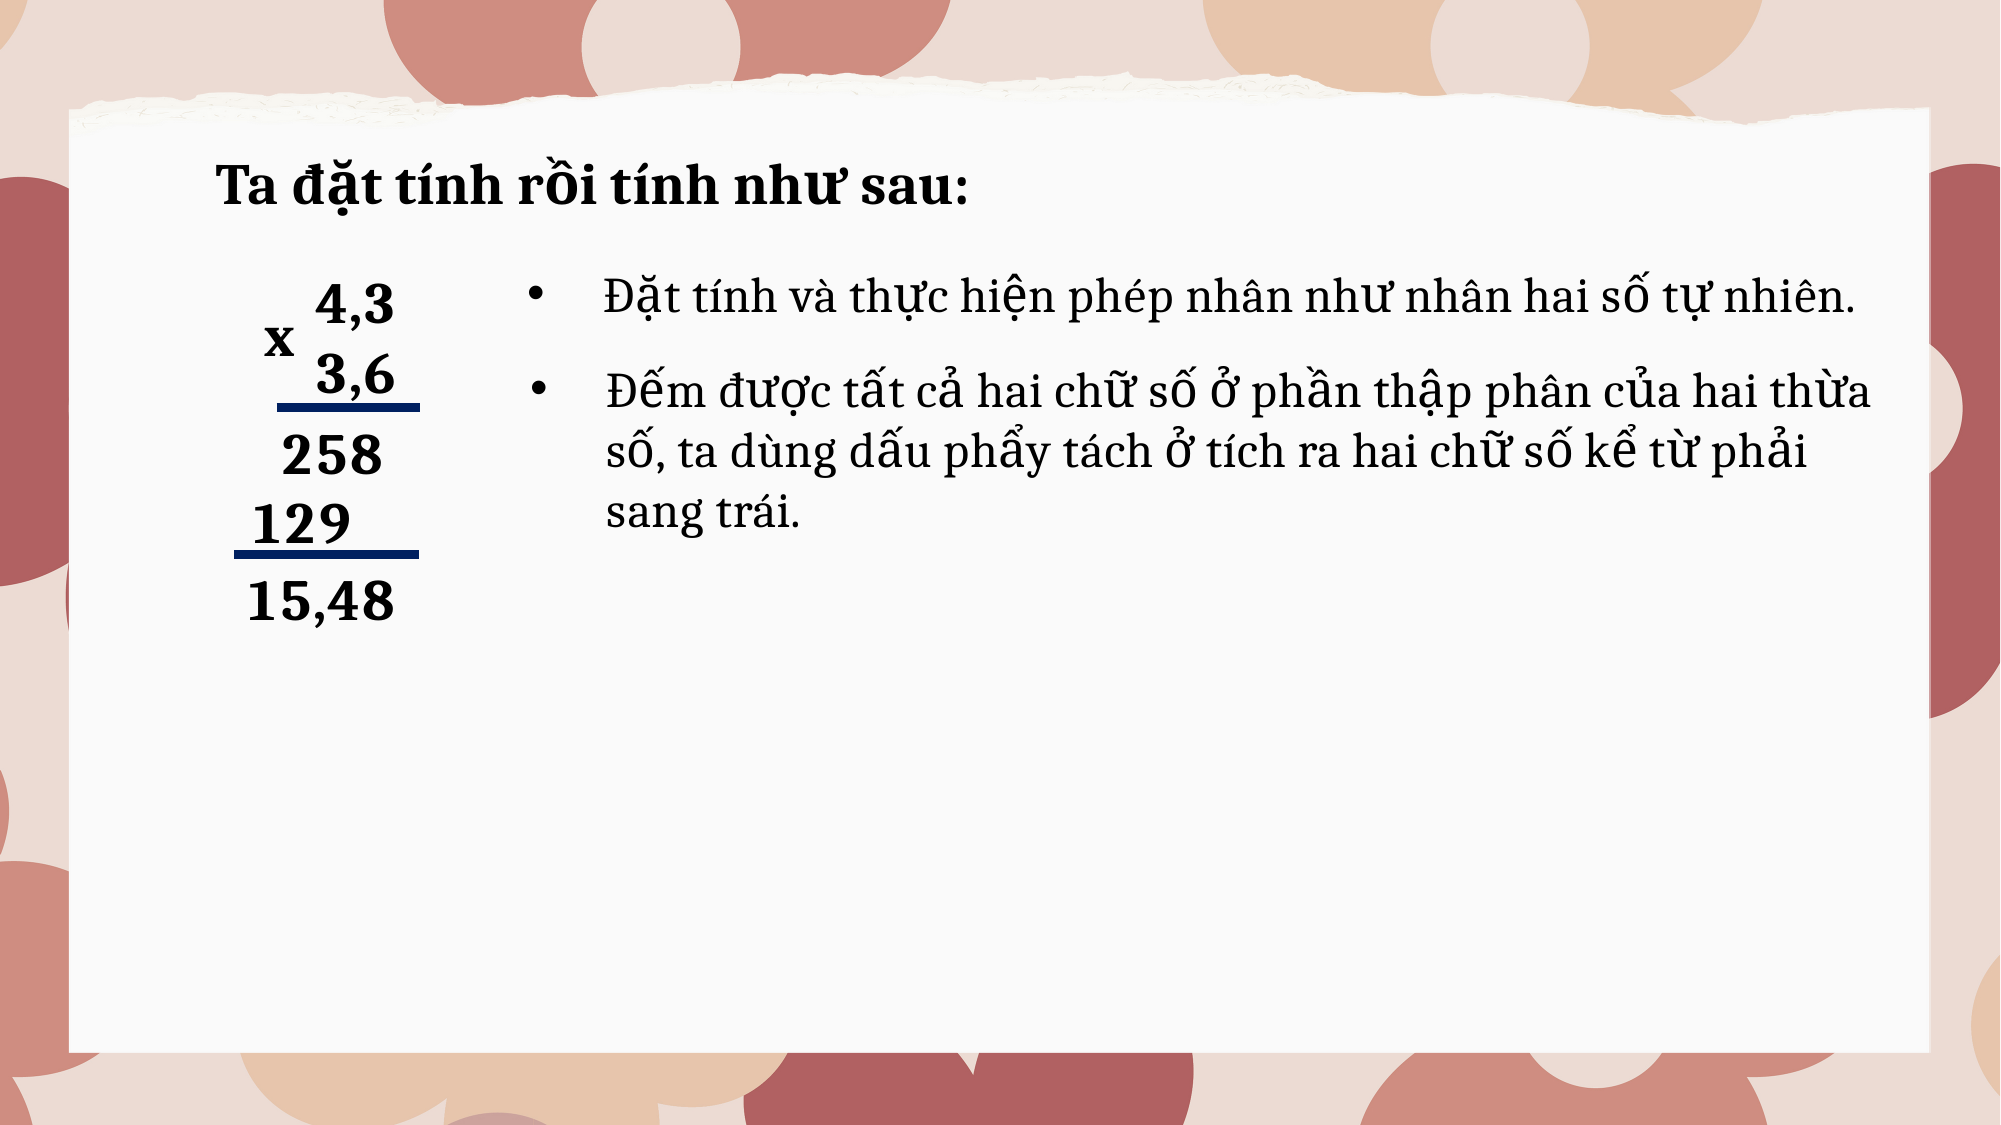

Ta đặt tính rồi tính như sau:
Đặt tính và thực hiện phép nhân như nhân hai số tự nhiên.
4,3
3,6
x
Đếm được tất cả hai chữ số ở phần thập phân của hai thừa số, ta dùng dấu phẩy tách ở tích ra hai chữ số kể từ phải sang trái.
258
129
15,48